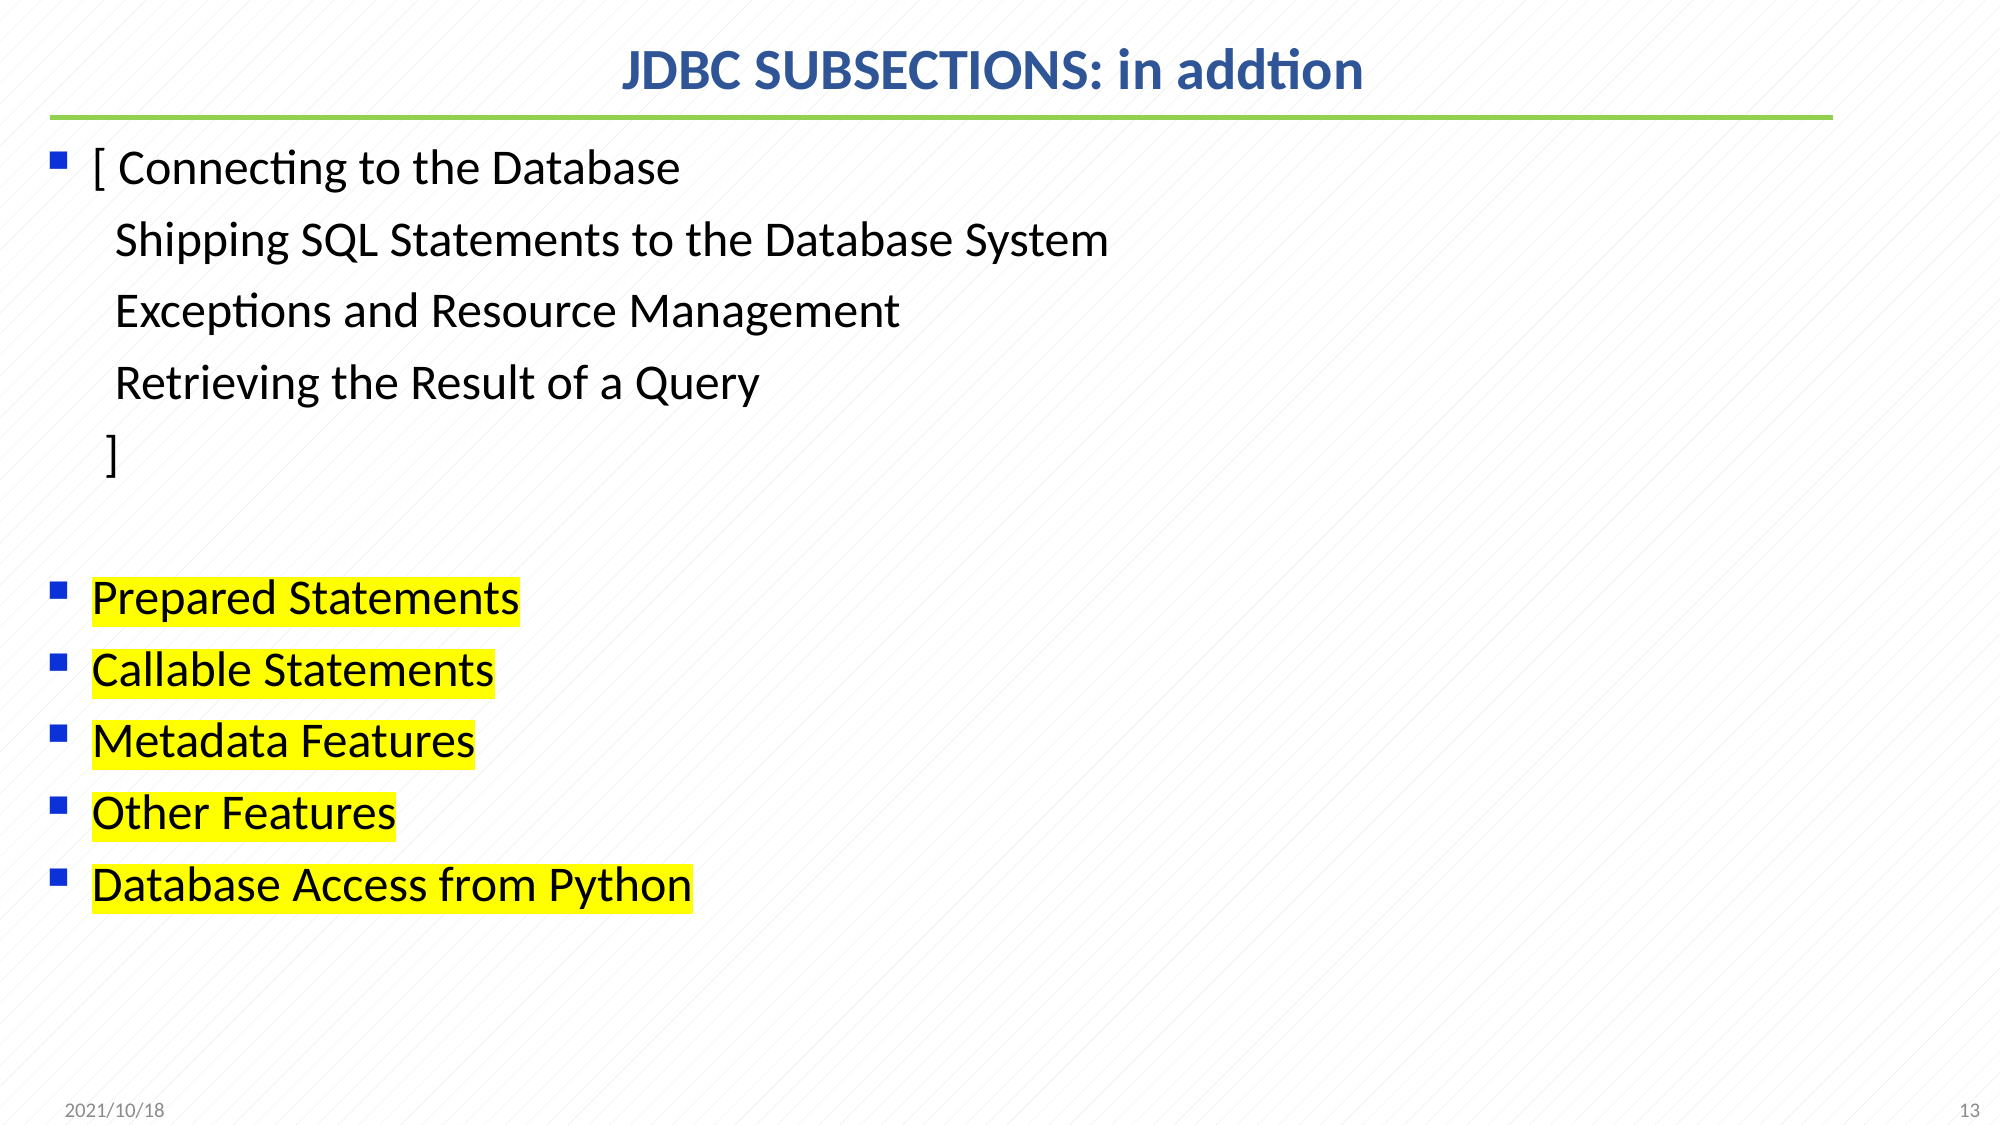

# JDBC SUBSECTIONS: in addtion
[ Connecting to the Database
      Shipping SQL Statements to the Database System
      Exceptions and Resource Management
      Retrieving the Result of a Query
     ]

Prepared Statements
Callable Statements
Metadata Features
Other Features
Database Access from Python

13
2021/10/18